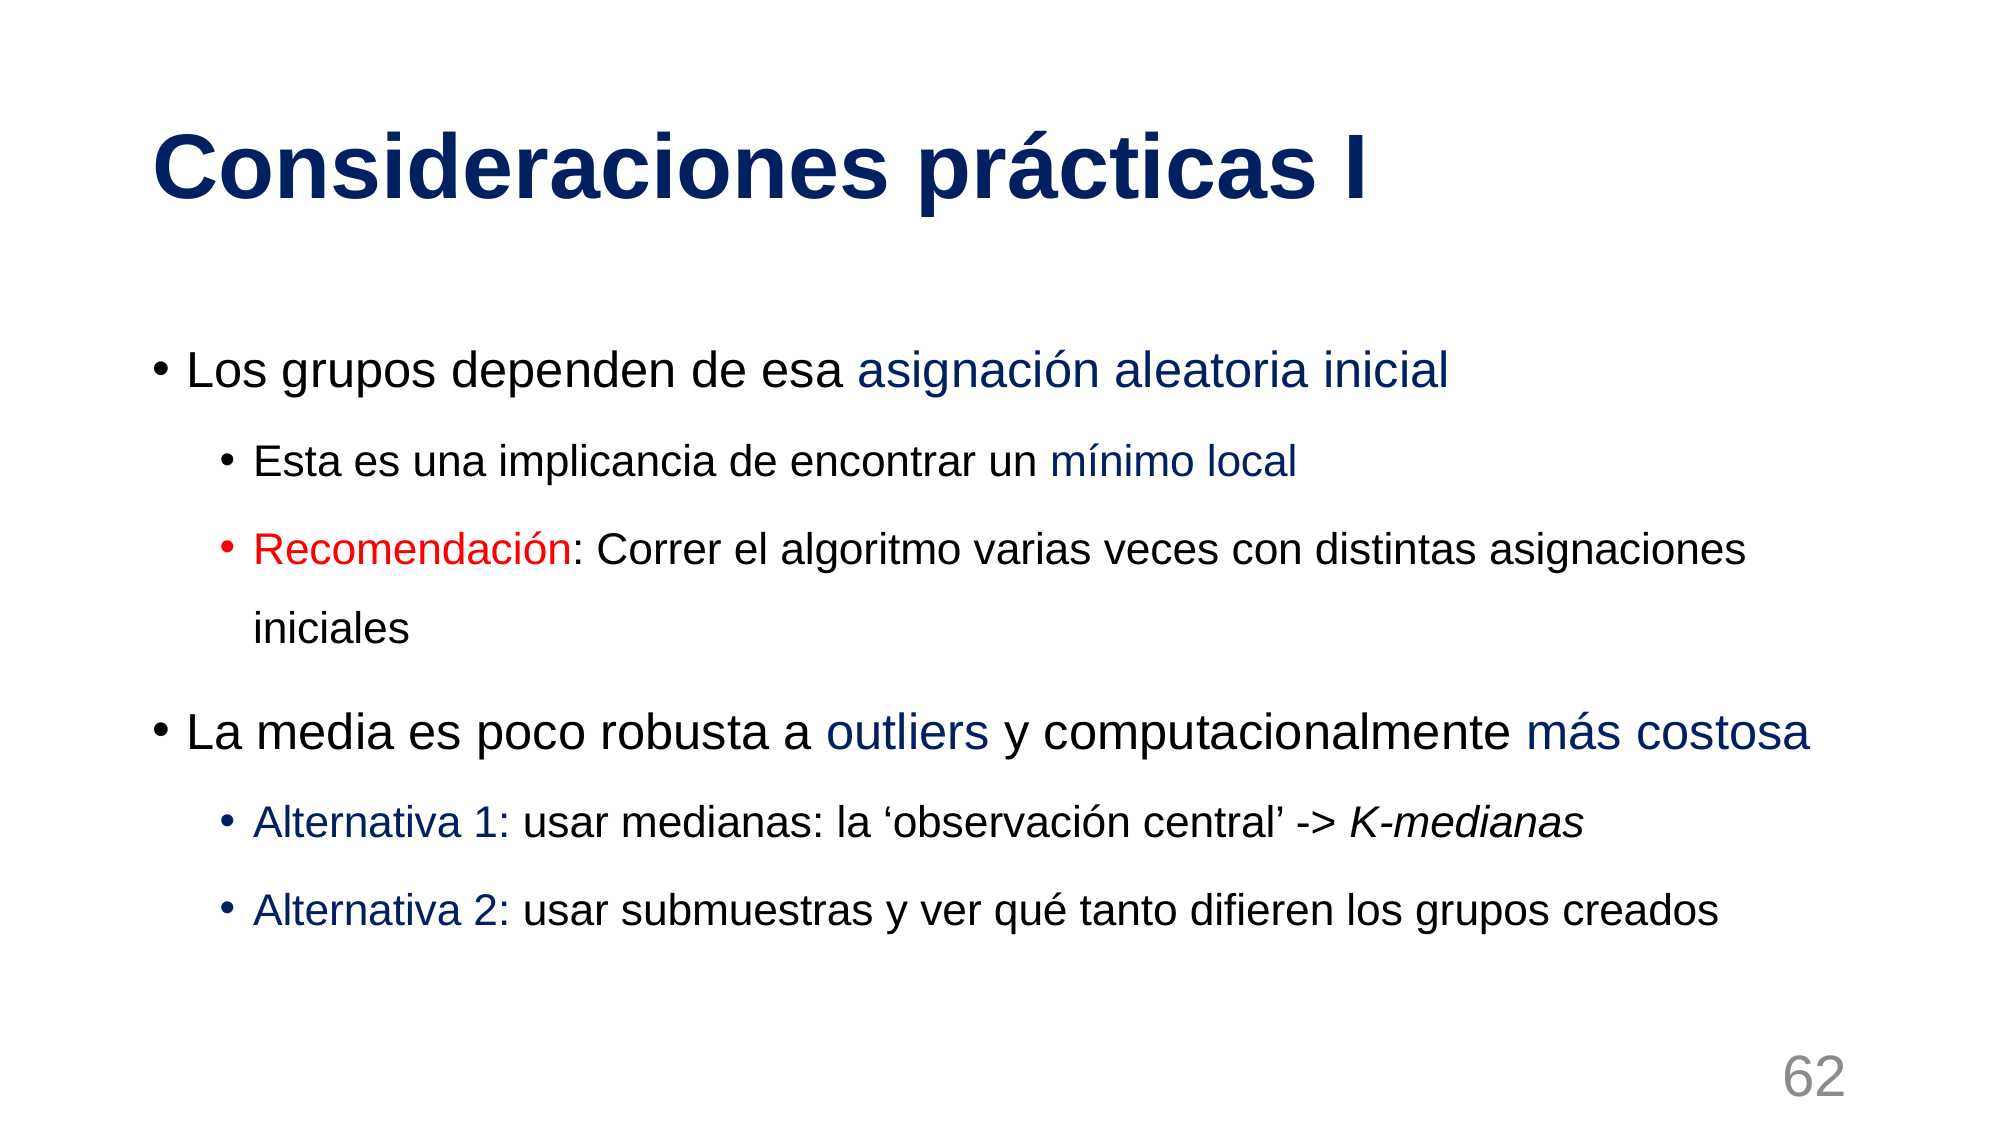

# Consideraciones prácticas I
Los grupos dependen de esa asignación aleatoria inicial
Esta es una implicancia de encontrar un mínimo local
Recomendación: Correr el algoritmo varias veces con distintas asignaciones iniciales
La media es poco robusta a outliers y computacionalmente más costosa
Alternativa 1: usar medianas: la ‘observación central’ -> K-medianas
Alternativa 2: usar submuestras y ver qué tanto difieren los grupos creados
62